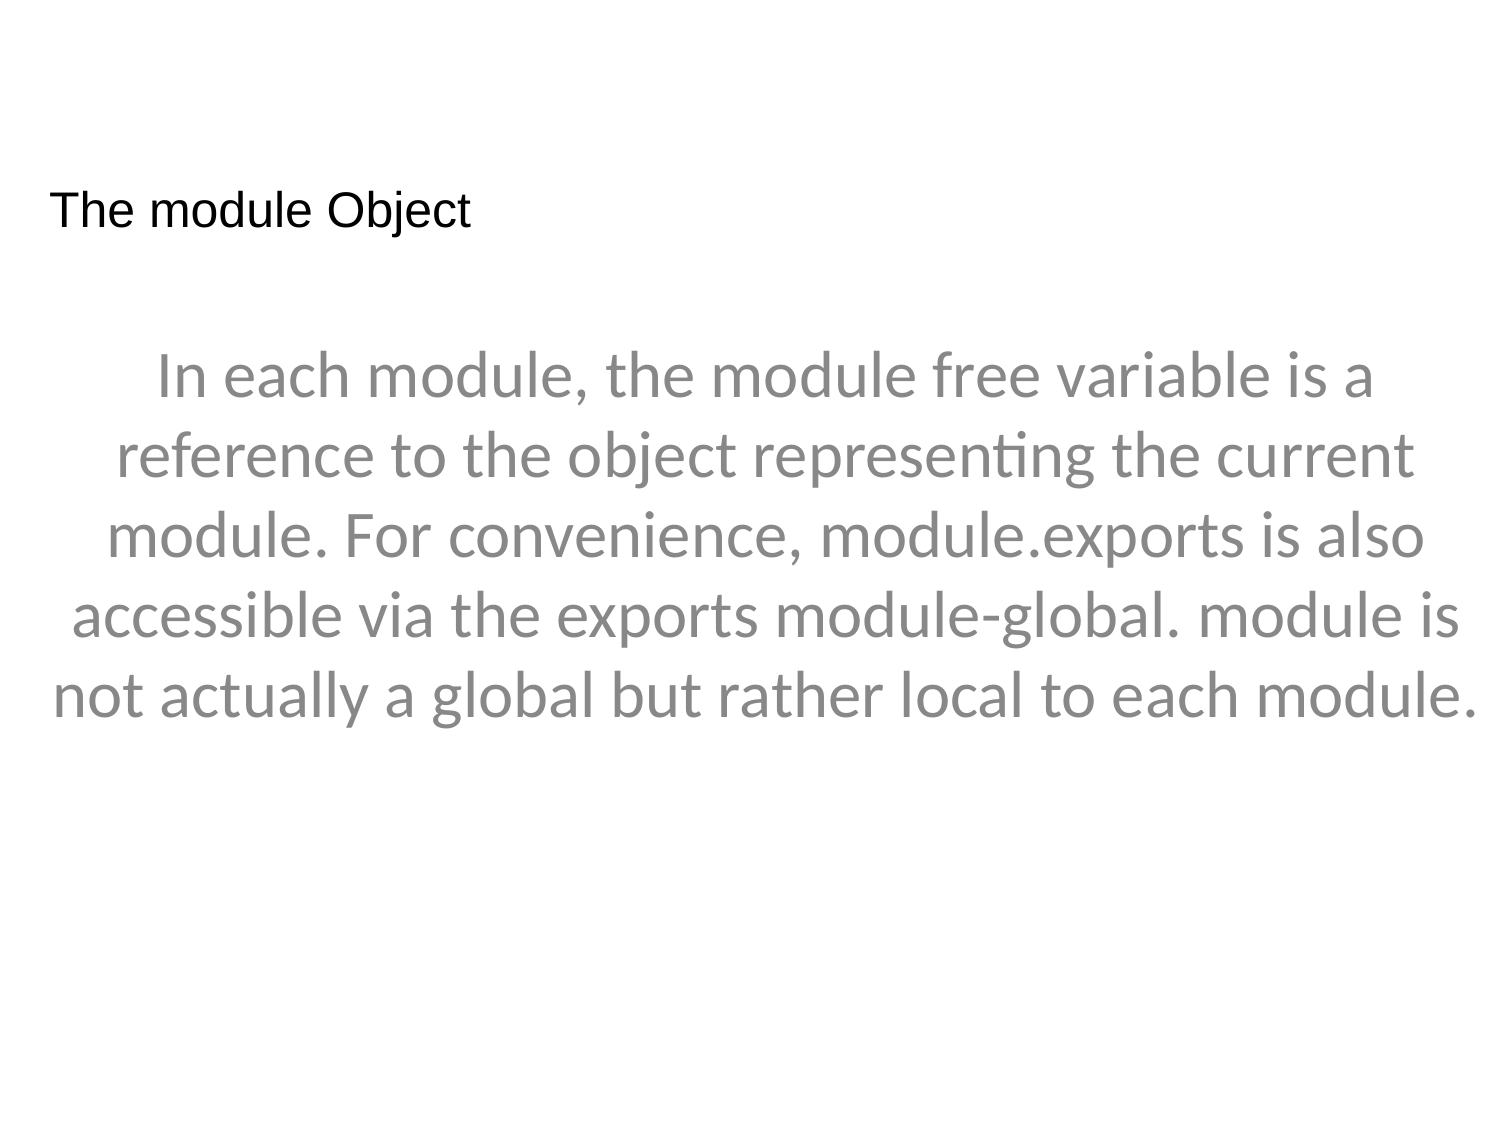

The module Object
In each module, the module free variable is a reference to the object representing the current module. For convenience, module.exports is also accessible via the exports module-global. module is not actually a global but rather local to each module.